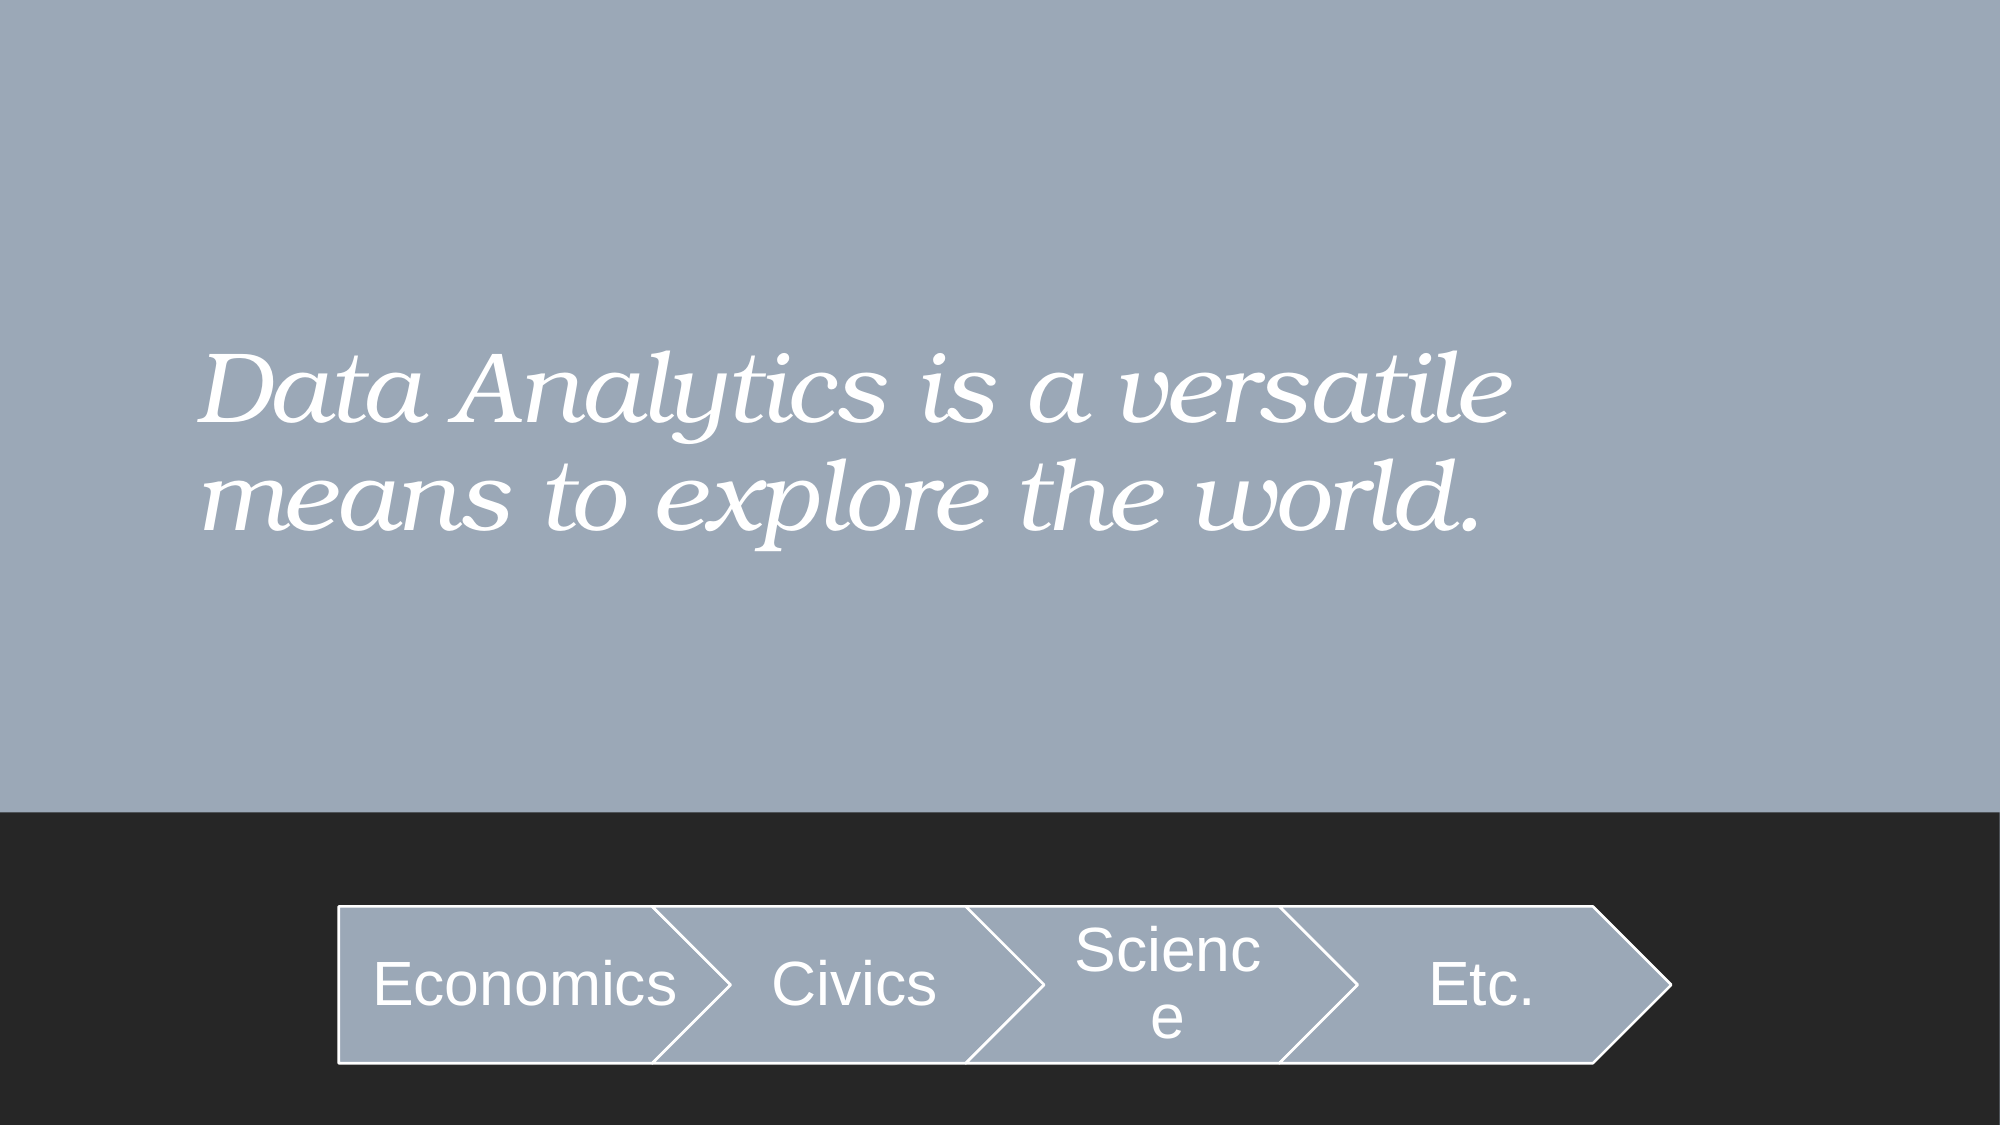

# Data Analytics is a versatile means to explore the world.
Economics
Civics
Science
Etc.